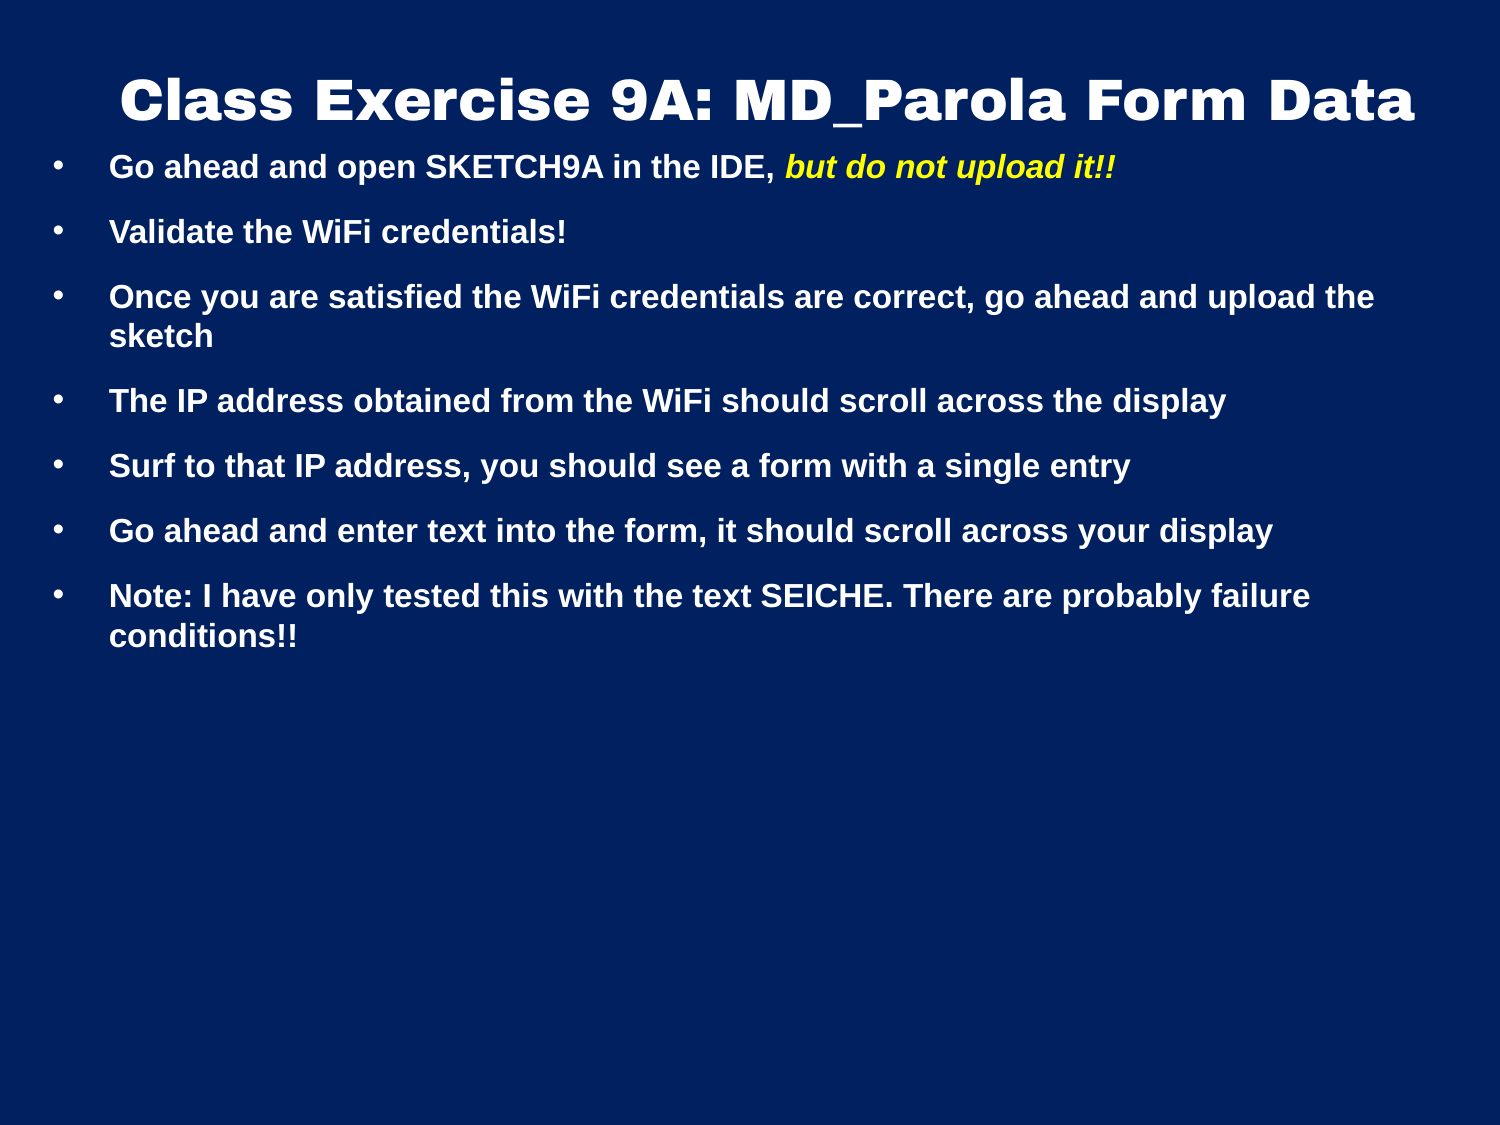

# Class Exercise 9A: MD_Parola Form Data
Go ahead and open SKETCH9A in the IDE, but do not upload it!!
Validate the WiFi credentials!
Once you are satisfied the WiFi credentials are correct, go ahead and upload the sketch
The IP address obtained from the WiFi should scroll across the display
Surf to that IP address, you should see a form with a single entry
Go ahead and enter text into the form, it should scroll across your display
Note: I have only tested this with the text SEICHE. There are probably failure conditions!!